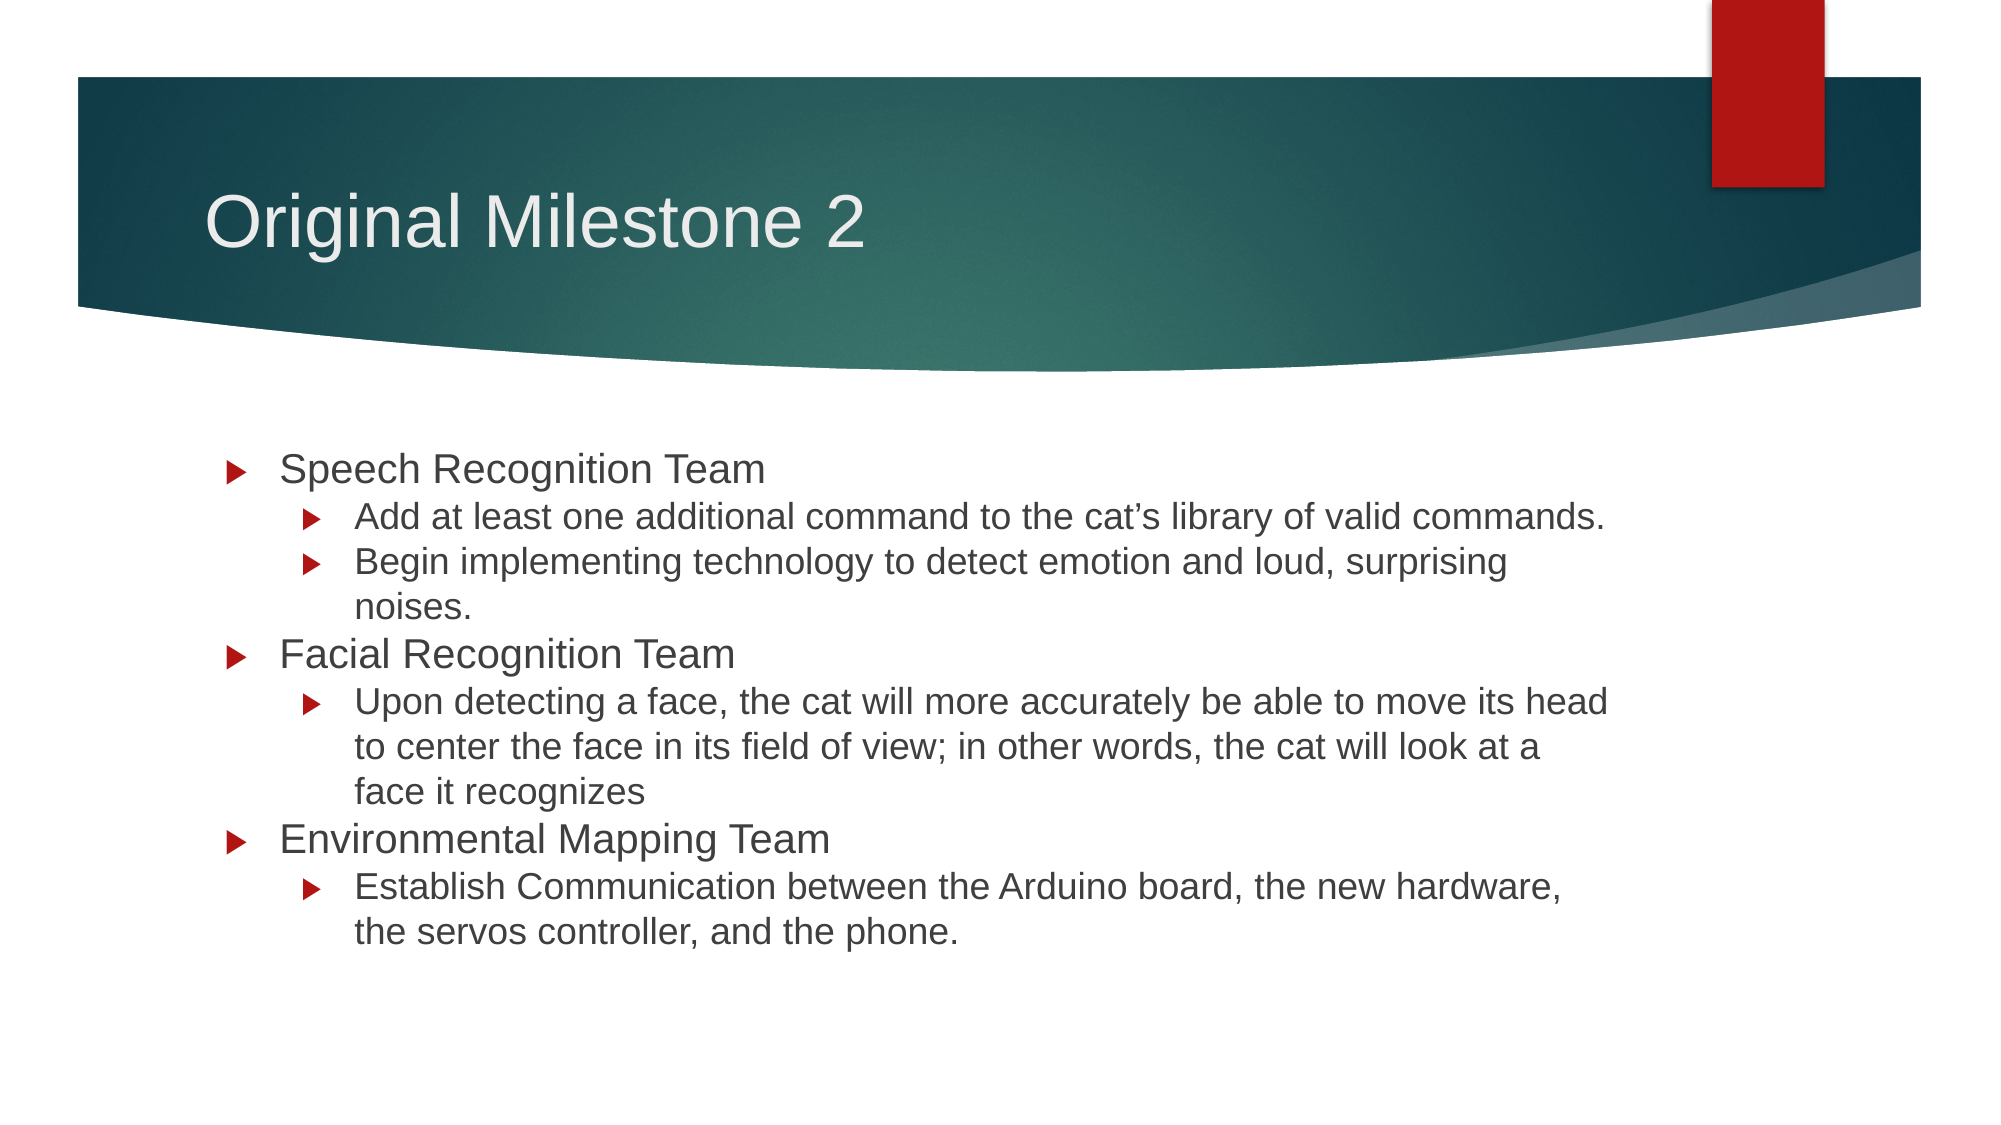

# Original Milestone 2
Speech Recognition Team
Add at least one additional command to the cat’s library of valid commands.
Begin implementing technology to detect emotion and loud, surprising noises.
Facial Recognition Team
Upon detecting a face, the cat will more accurately be able to move its head to center the face in its field of view; in other words, the cat will look at a face it recognizes
Environmental Mapping Team
Establish Communication between the Arduino board, the new hardware, the servos controller, and the phone.